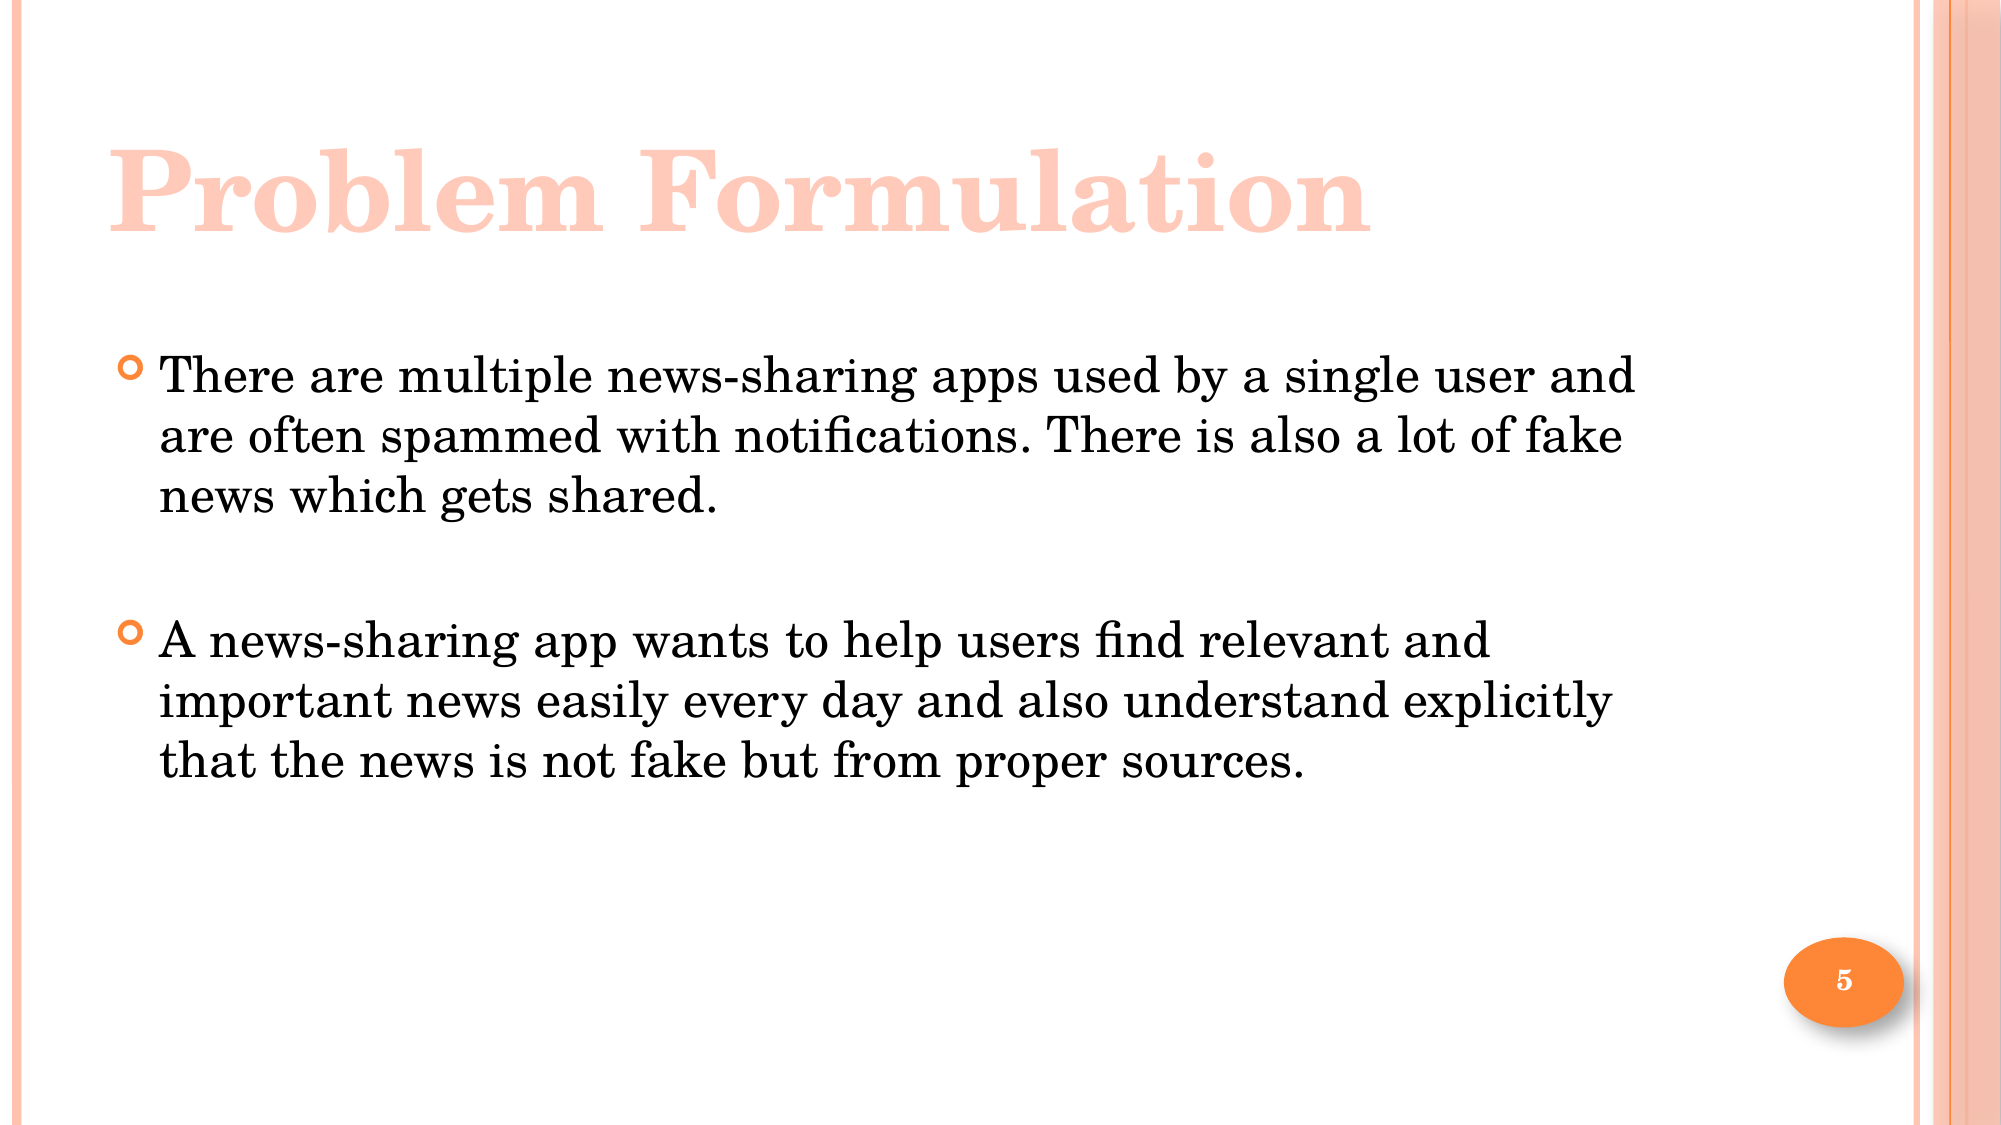

Problem Formulation

There are multiple news-sharing apps used by a single user and are often spammed with notifications. There is also a lot of fake news which gets shared.

A news-sharing app wants to help users find relevant and important news easily every day and also understand explicitly that the news is not fake but from proper sources.
5